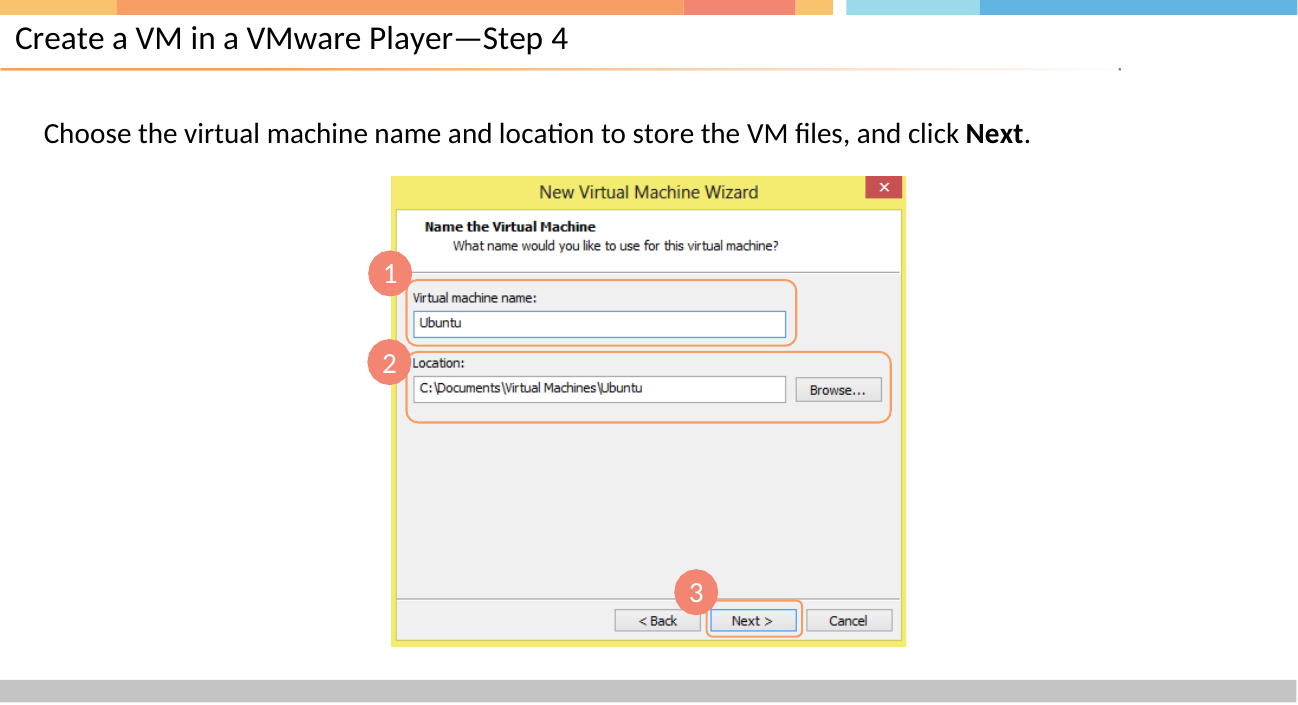

# Create a VM in a VMware Player—Step 4

Choose the virtual machine name and location to store the VM files, and click Next.

1

2

3